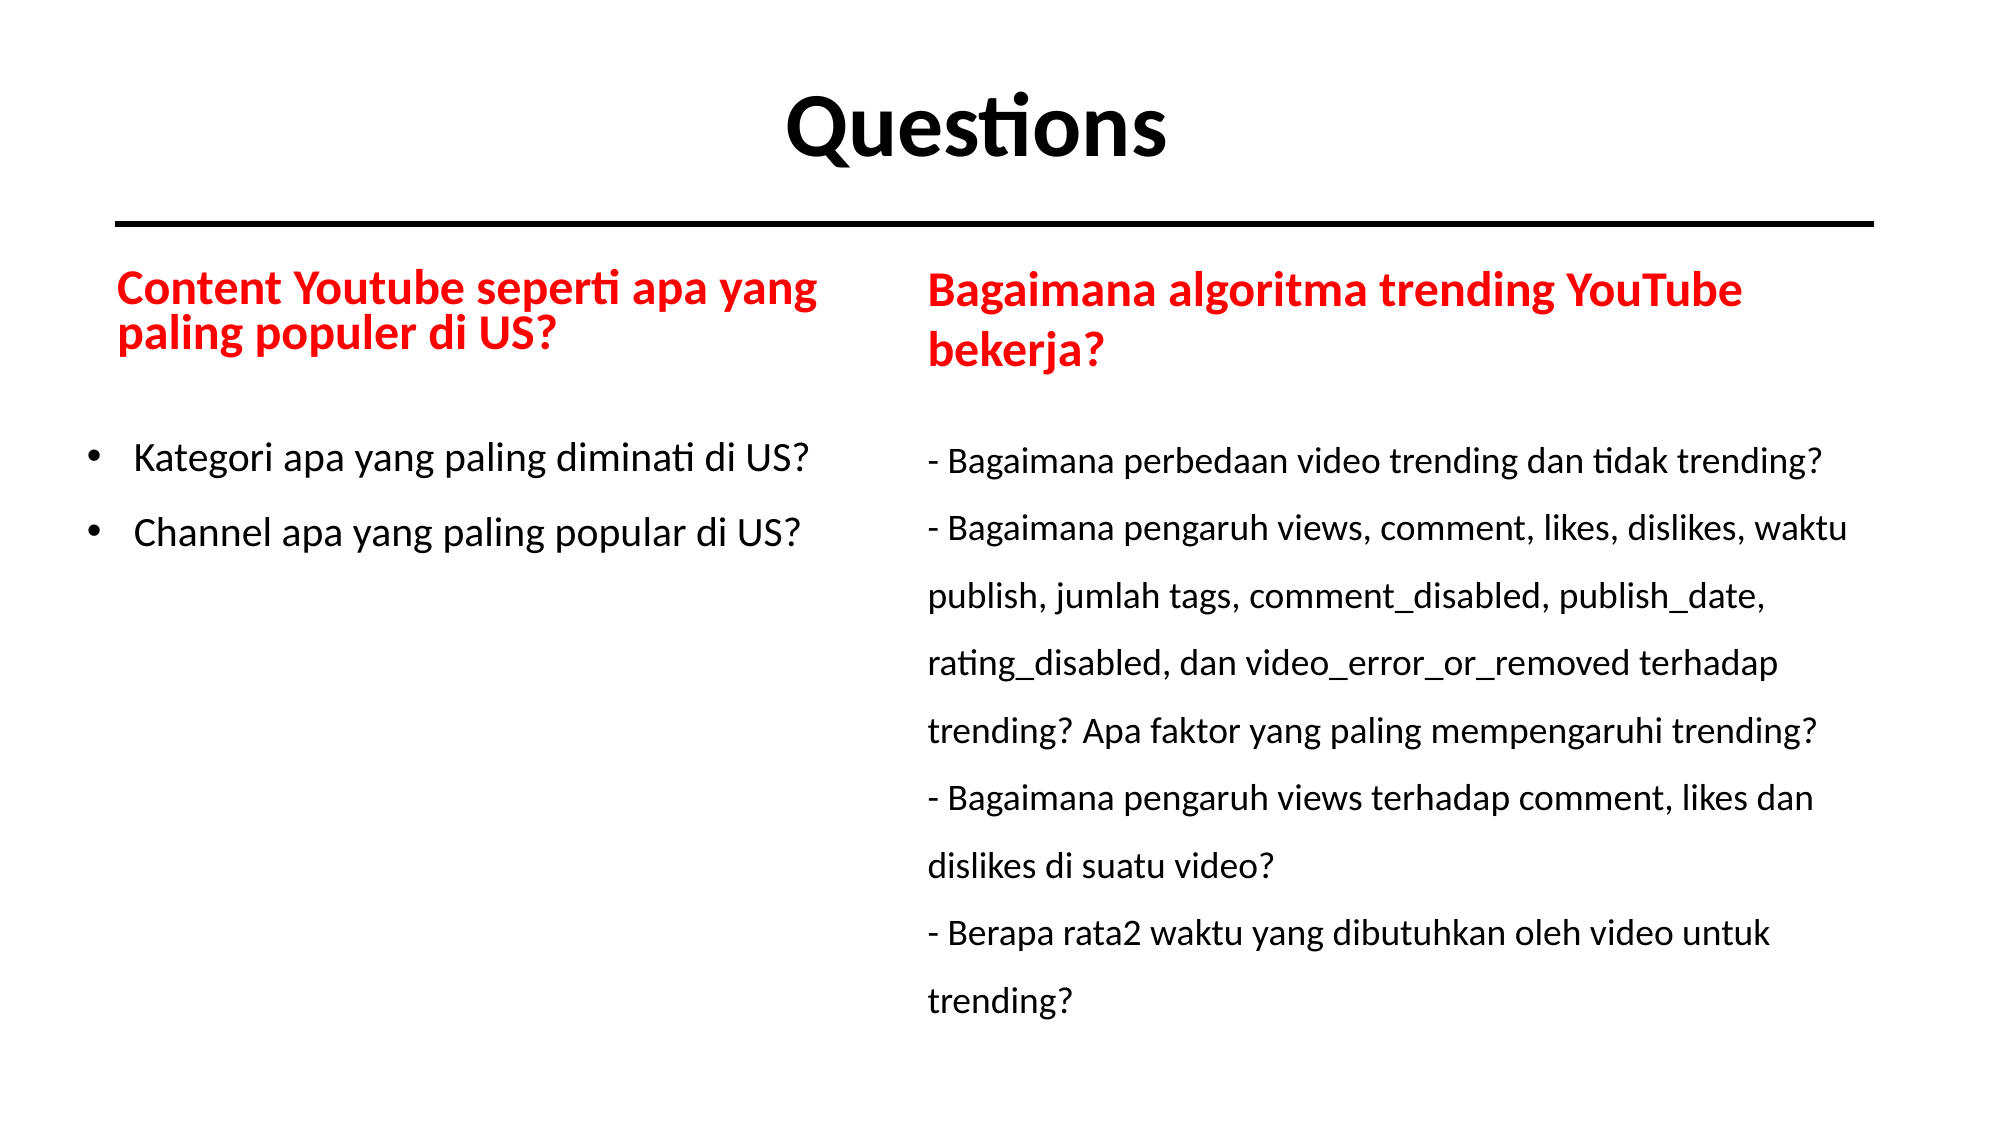

Questions
Bagaimana algoritma trending YouTube bekerja?
Content Youtube seperti apa yang paling populer di US?
Kategori apa yang paling diminati di US?
Channel apa yang paling popular di US?
- Bagaimana perbedaan video trending dan tidak trending?
- Bagaimana pengaruh views, comment, likes, dislikes, waktu publish, jumlah tags, comment_disabled, publish_date, rating_disabled, dan video_error_or_removed terhadap trending? Apa faktor yang paling mempengaruhi trending?
- Bagaimana pengaruh views terhadap comment, likes dan dislikes di suatu video?
- Berapa rata2 waktu yang dibutuhkan oleh video untuk trending?